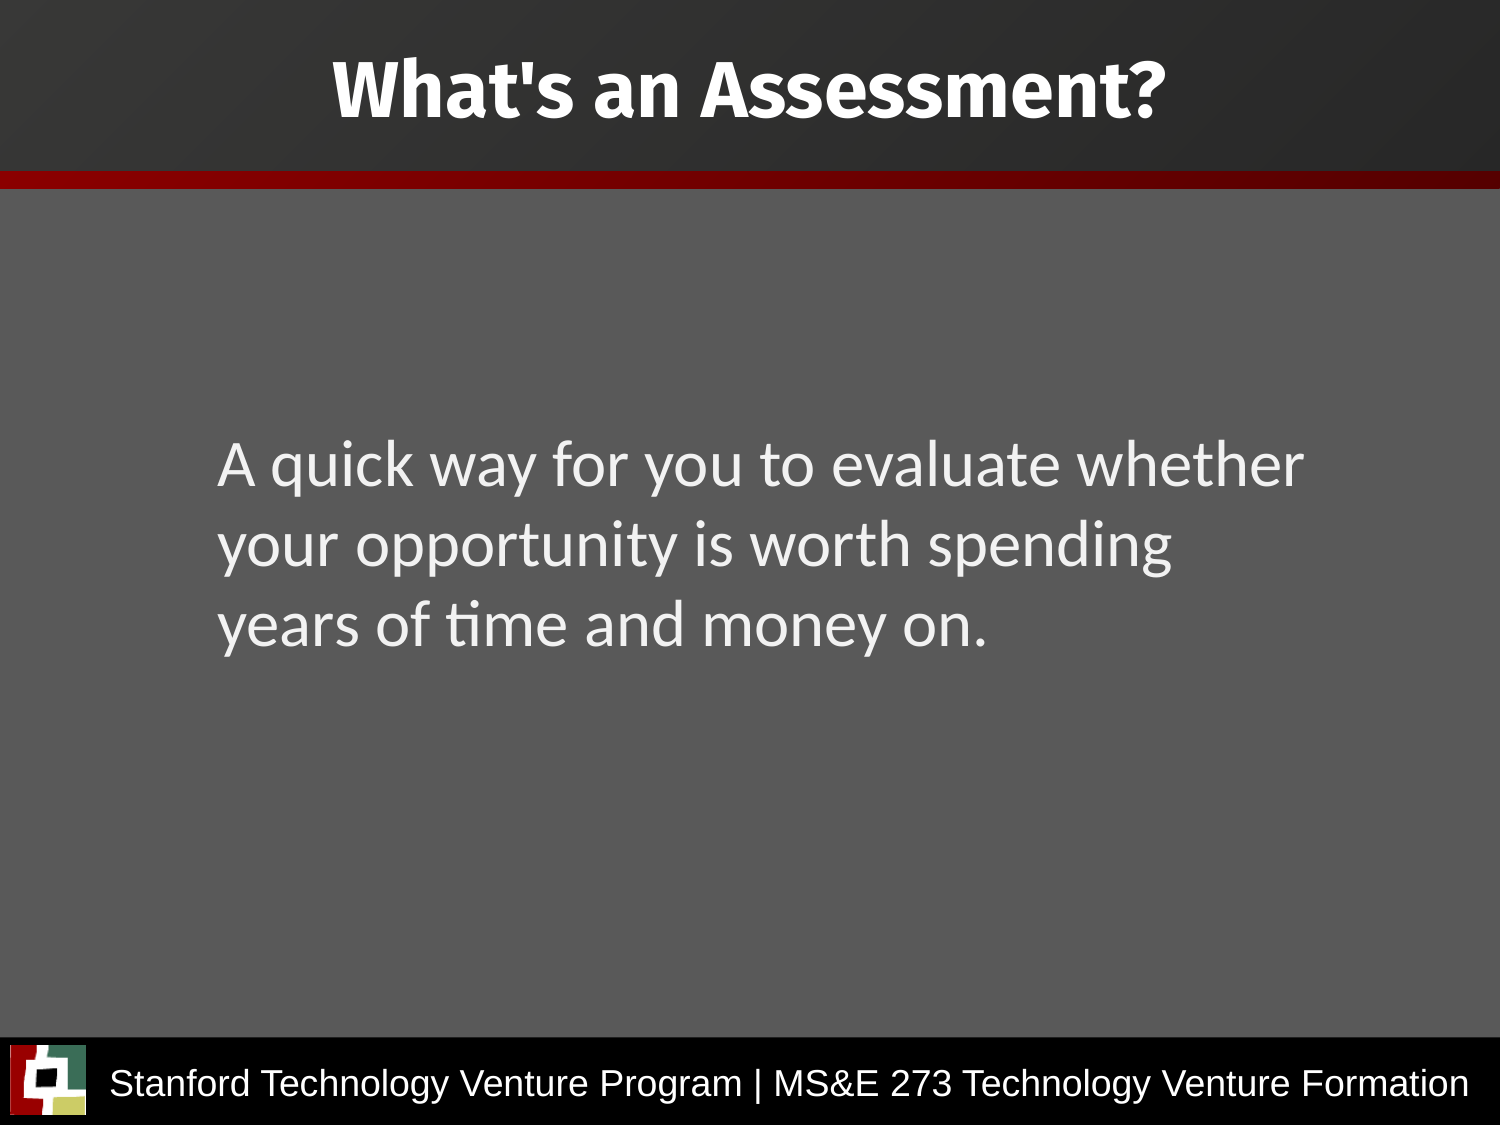

# What's an Assessment?
	A quick way for you to evaluate whether your opportunity is worth spending years of time and money on.